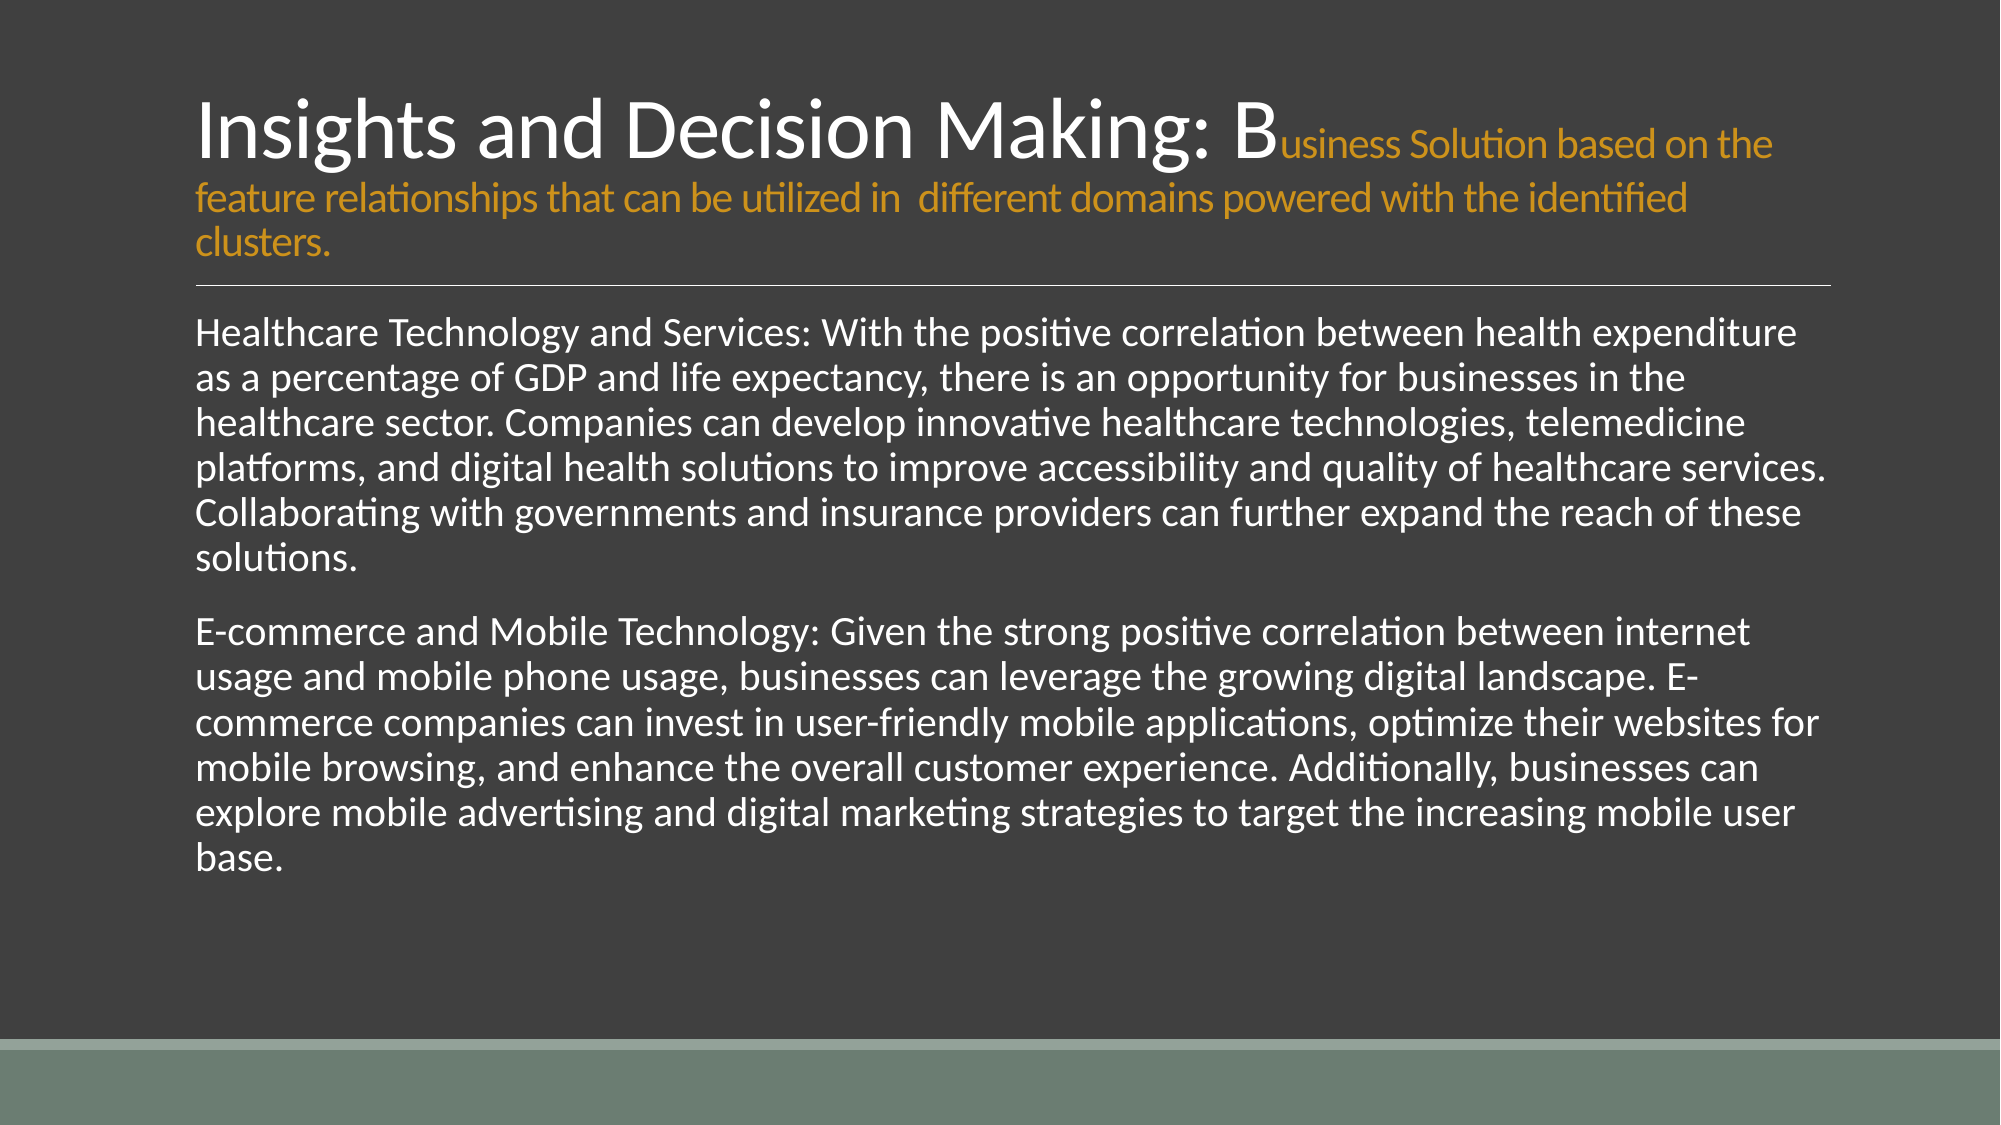

# Insights and Decision Making: Business Solution based on the feature relationships that can be utilized in  different domains powered with the identified clusters.
Healthcare Technology and Services: With the positive correlation between health expenditure as a percentage of GDP and life expectancy, there is an opportunity for businesses in the healthcare sector. Companies can develop innovative healthcare technologies, telemedicine platforms, and digital health solutions to improve accessibility and quality of healthcare services. Collaborating with governments and insurance providers can further expand the reach of these solutions.
E-commerce and Mobile Technology: Given the strong positive correlation between internet usage and mobile phone usage, businesses can leverage the growing digital landscape. E-commerce companies can invest in user-friendly mobile applications, optimize their websites for mobile browsing, and enhance the overall customer experience. Additionally, businesses can explore mobile advertising and digital marketing strategies to target the increasing mobile user base.